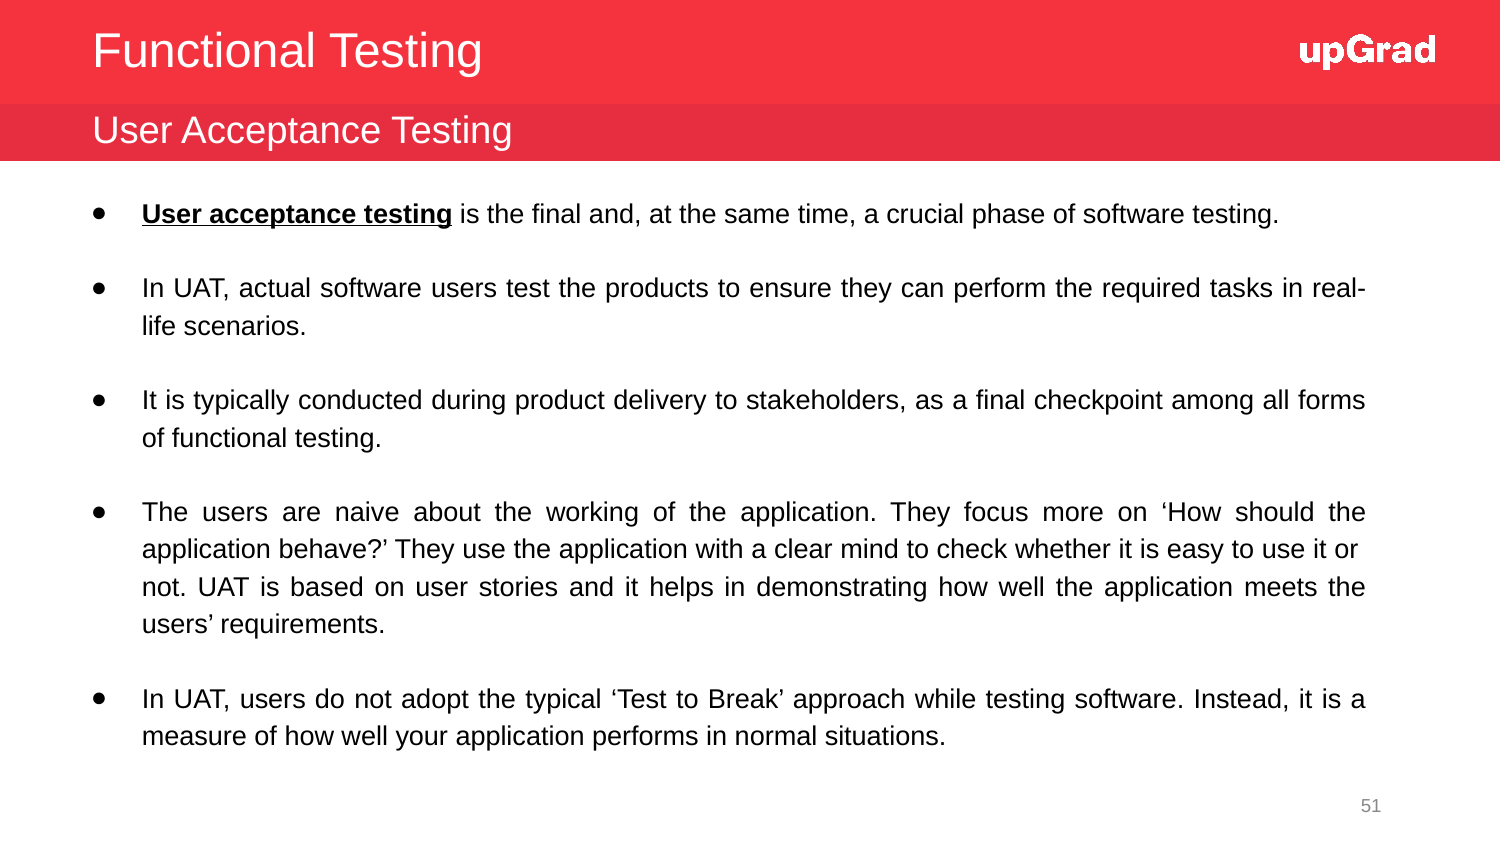

Functional Testing
User Acceptance Testing

User acceptance testing is the final and, at the same time, a crucial phase of software testing.

In UAT, actual software users test the products to ensure they can perform the required tasks in real-life scenarios.

It is typically conducted during product delivery to stakeholders, as a final checkpoint among all forms of functional testing.

The users are naive about the working of the application. They focus more on ‘How should the application behave?’ They use the application with a clear mind to check whether it is easy to use it or  not. UAT is based on user stories and it helps in demonstrating how well the application meets the users’ requirements.

In UAT, users do not adopt the typical ‘Test to Break’ approach while testing software. Instead, it is a measure of how well your application performs in normal situations.

51